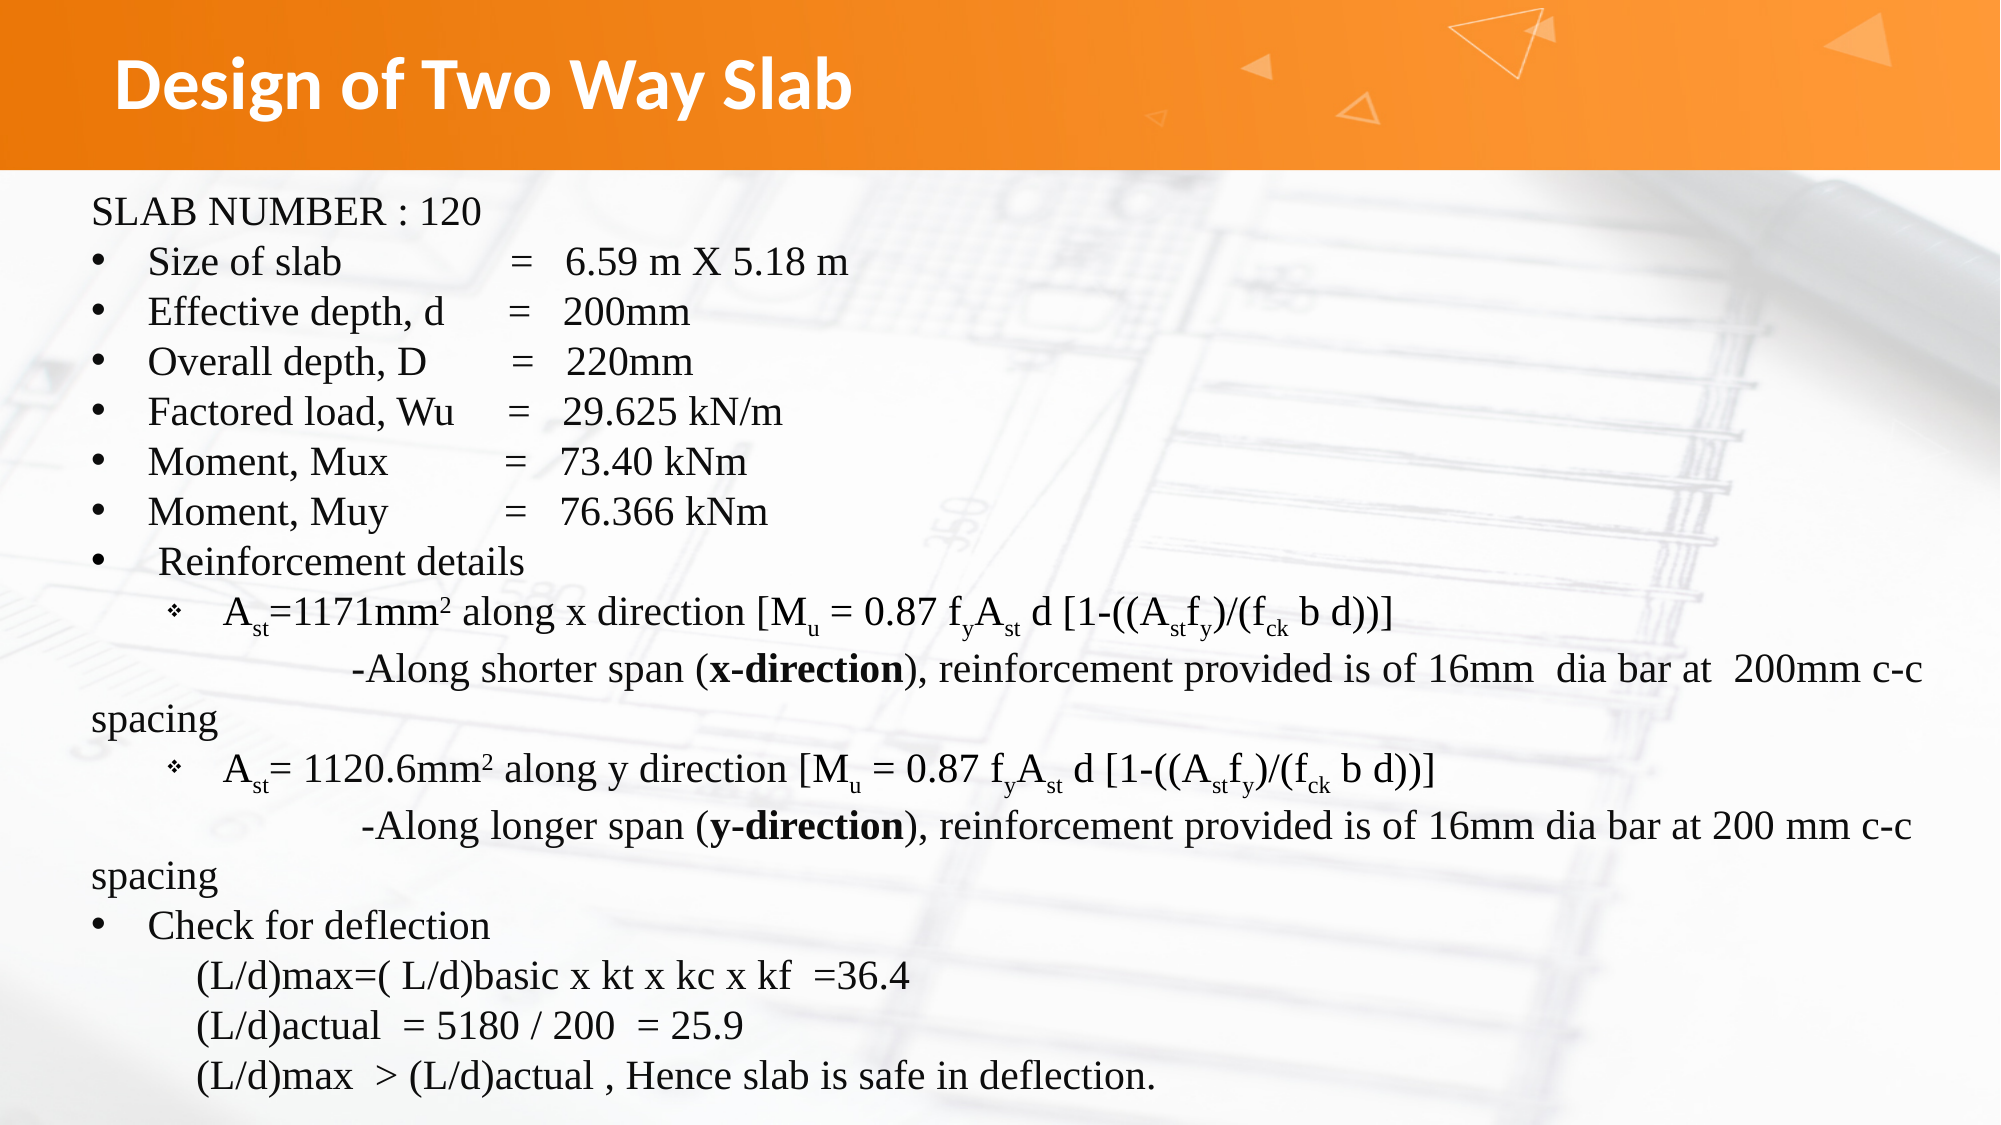

# Design of Two Way Slab
SLAB NUMBER : 120
Size of slab                =   6.59 m X 5.18 m
Effective depth, d      =   200mm
Overall depth, D        =   220mm
Factored load, Wu     =   29.625 kN/m
Moment, Mux           =   73.40 kNm
Moment, Muy           =   76.366 kNm
 Reinforcement details
Ast=1171mm2 along x direction [Mu = 0.87 fyAst d [1-((Astfy)/(fck b d))]
                        -Along shorter span (x-direction), reinforcement provided is of 16mm  dia bar at  200mm c-c  spacing
Ast= 1120.6mm2 along y direction [Mu = 0.87 fyAst d [1-((Astfy)/(fck b d))]
                         -Along longer span (y-direction), reinforcement provided is of 16mm dia bar at 200 mm c-c   spacing
Check for deflection
          (L/d)max=( L/d)basic x kt x kc x kf  =36.4
          (L/d)actual  = 5180 / 200  = 25.9
          (L/d)max  > (L/d)actual , Hence slab is safe in deflection.